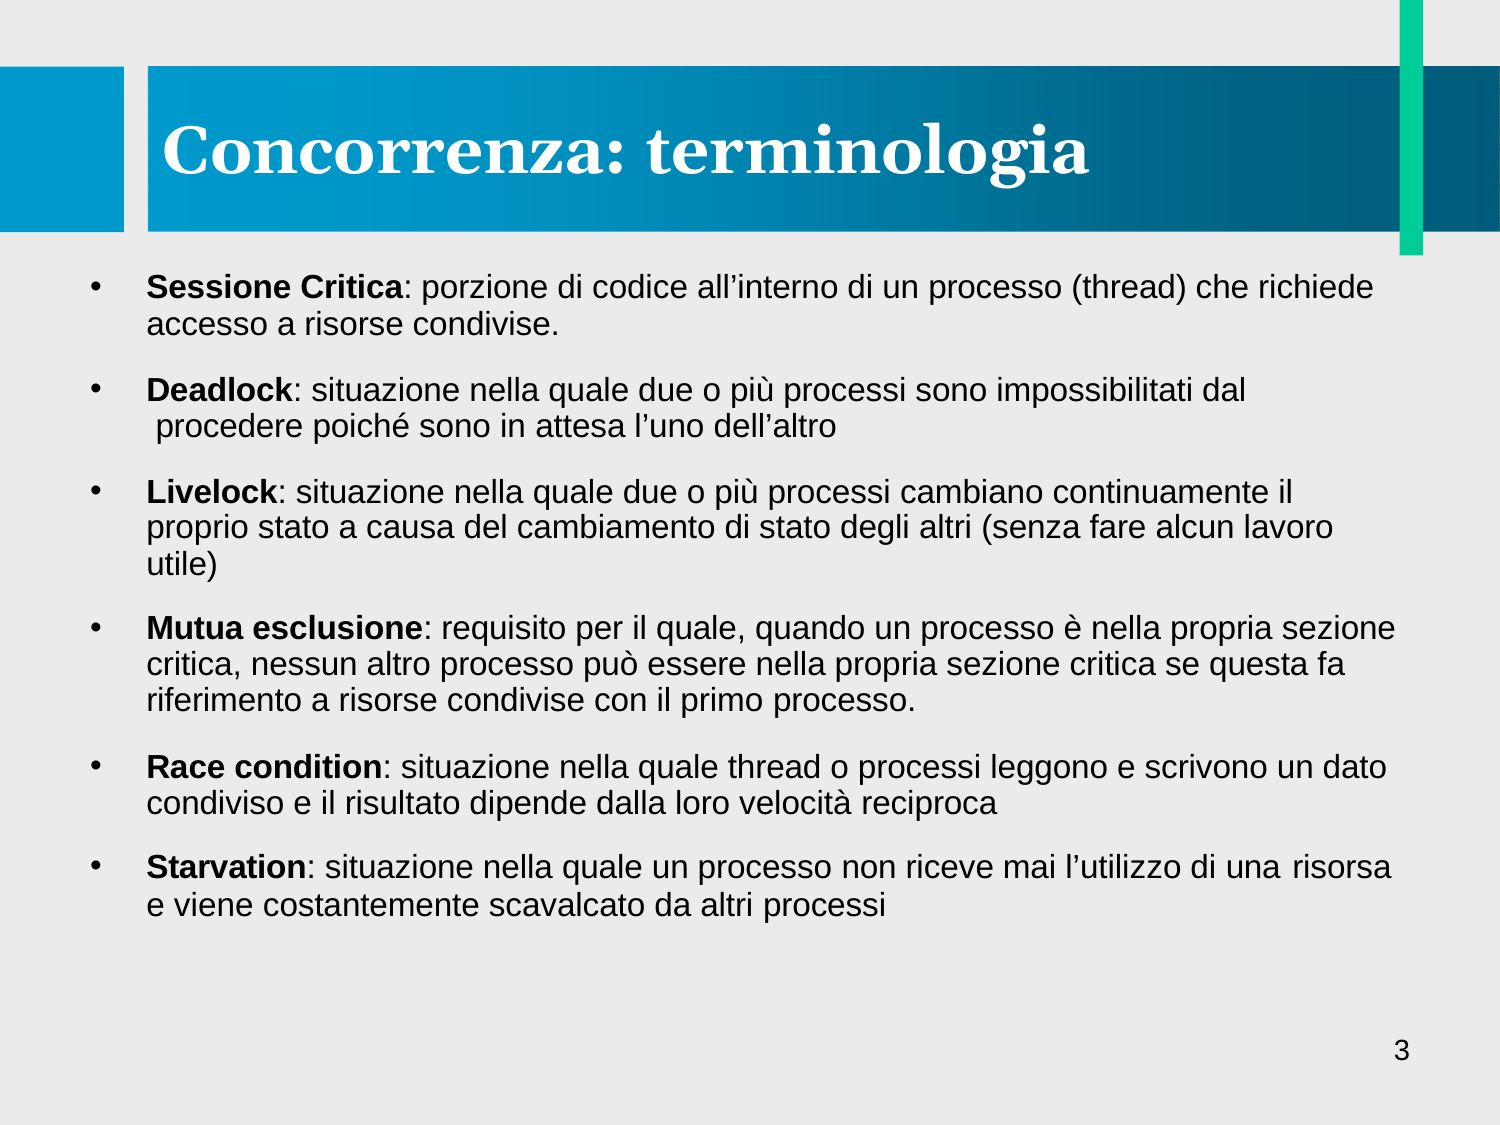

# Concorrenza: terminologia

Sessione Critica: porzione di codice all’interno di un processo (thread) che richiede  accesso a risorse condivise.
Deadlock: situazione nella quale due o più processi sono impossibilitati dal  procedere poiché sono in attesa l’uno dell’altro
Livelock: situazione nella quale due o più processi cambiano continuamente il  proprio stato a causa del cambiamento di stato degli altri (senza fare alcun lavoro  utile)
Mutua esclusione: requisito per il quale, quando un processo è nella propria sezione  critica, nessun altro processo può essere nella propria sezione critica se questa fa  riferimento a risorse condivise con il primo processo.
Race condition: situazione nella quale thread o processi leggono e scrivono un dato  condiviso e il risultato dipende dalla loro velocità reciproca
Starvation: situazione nella quale un processo non riceve mai l’utilizzo di una risorsa
e viene costantemente scavalcato da altri processi
3